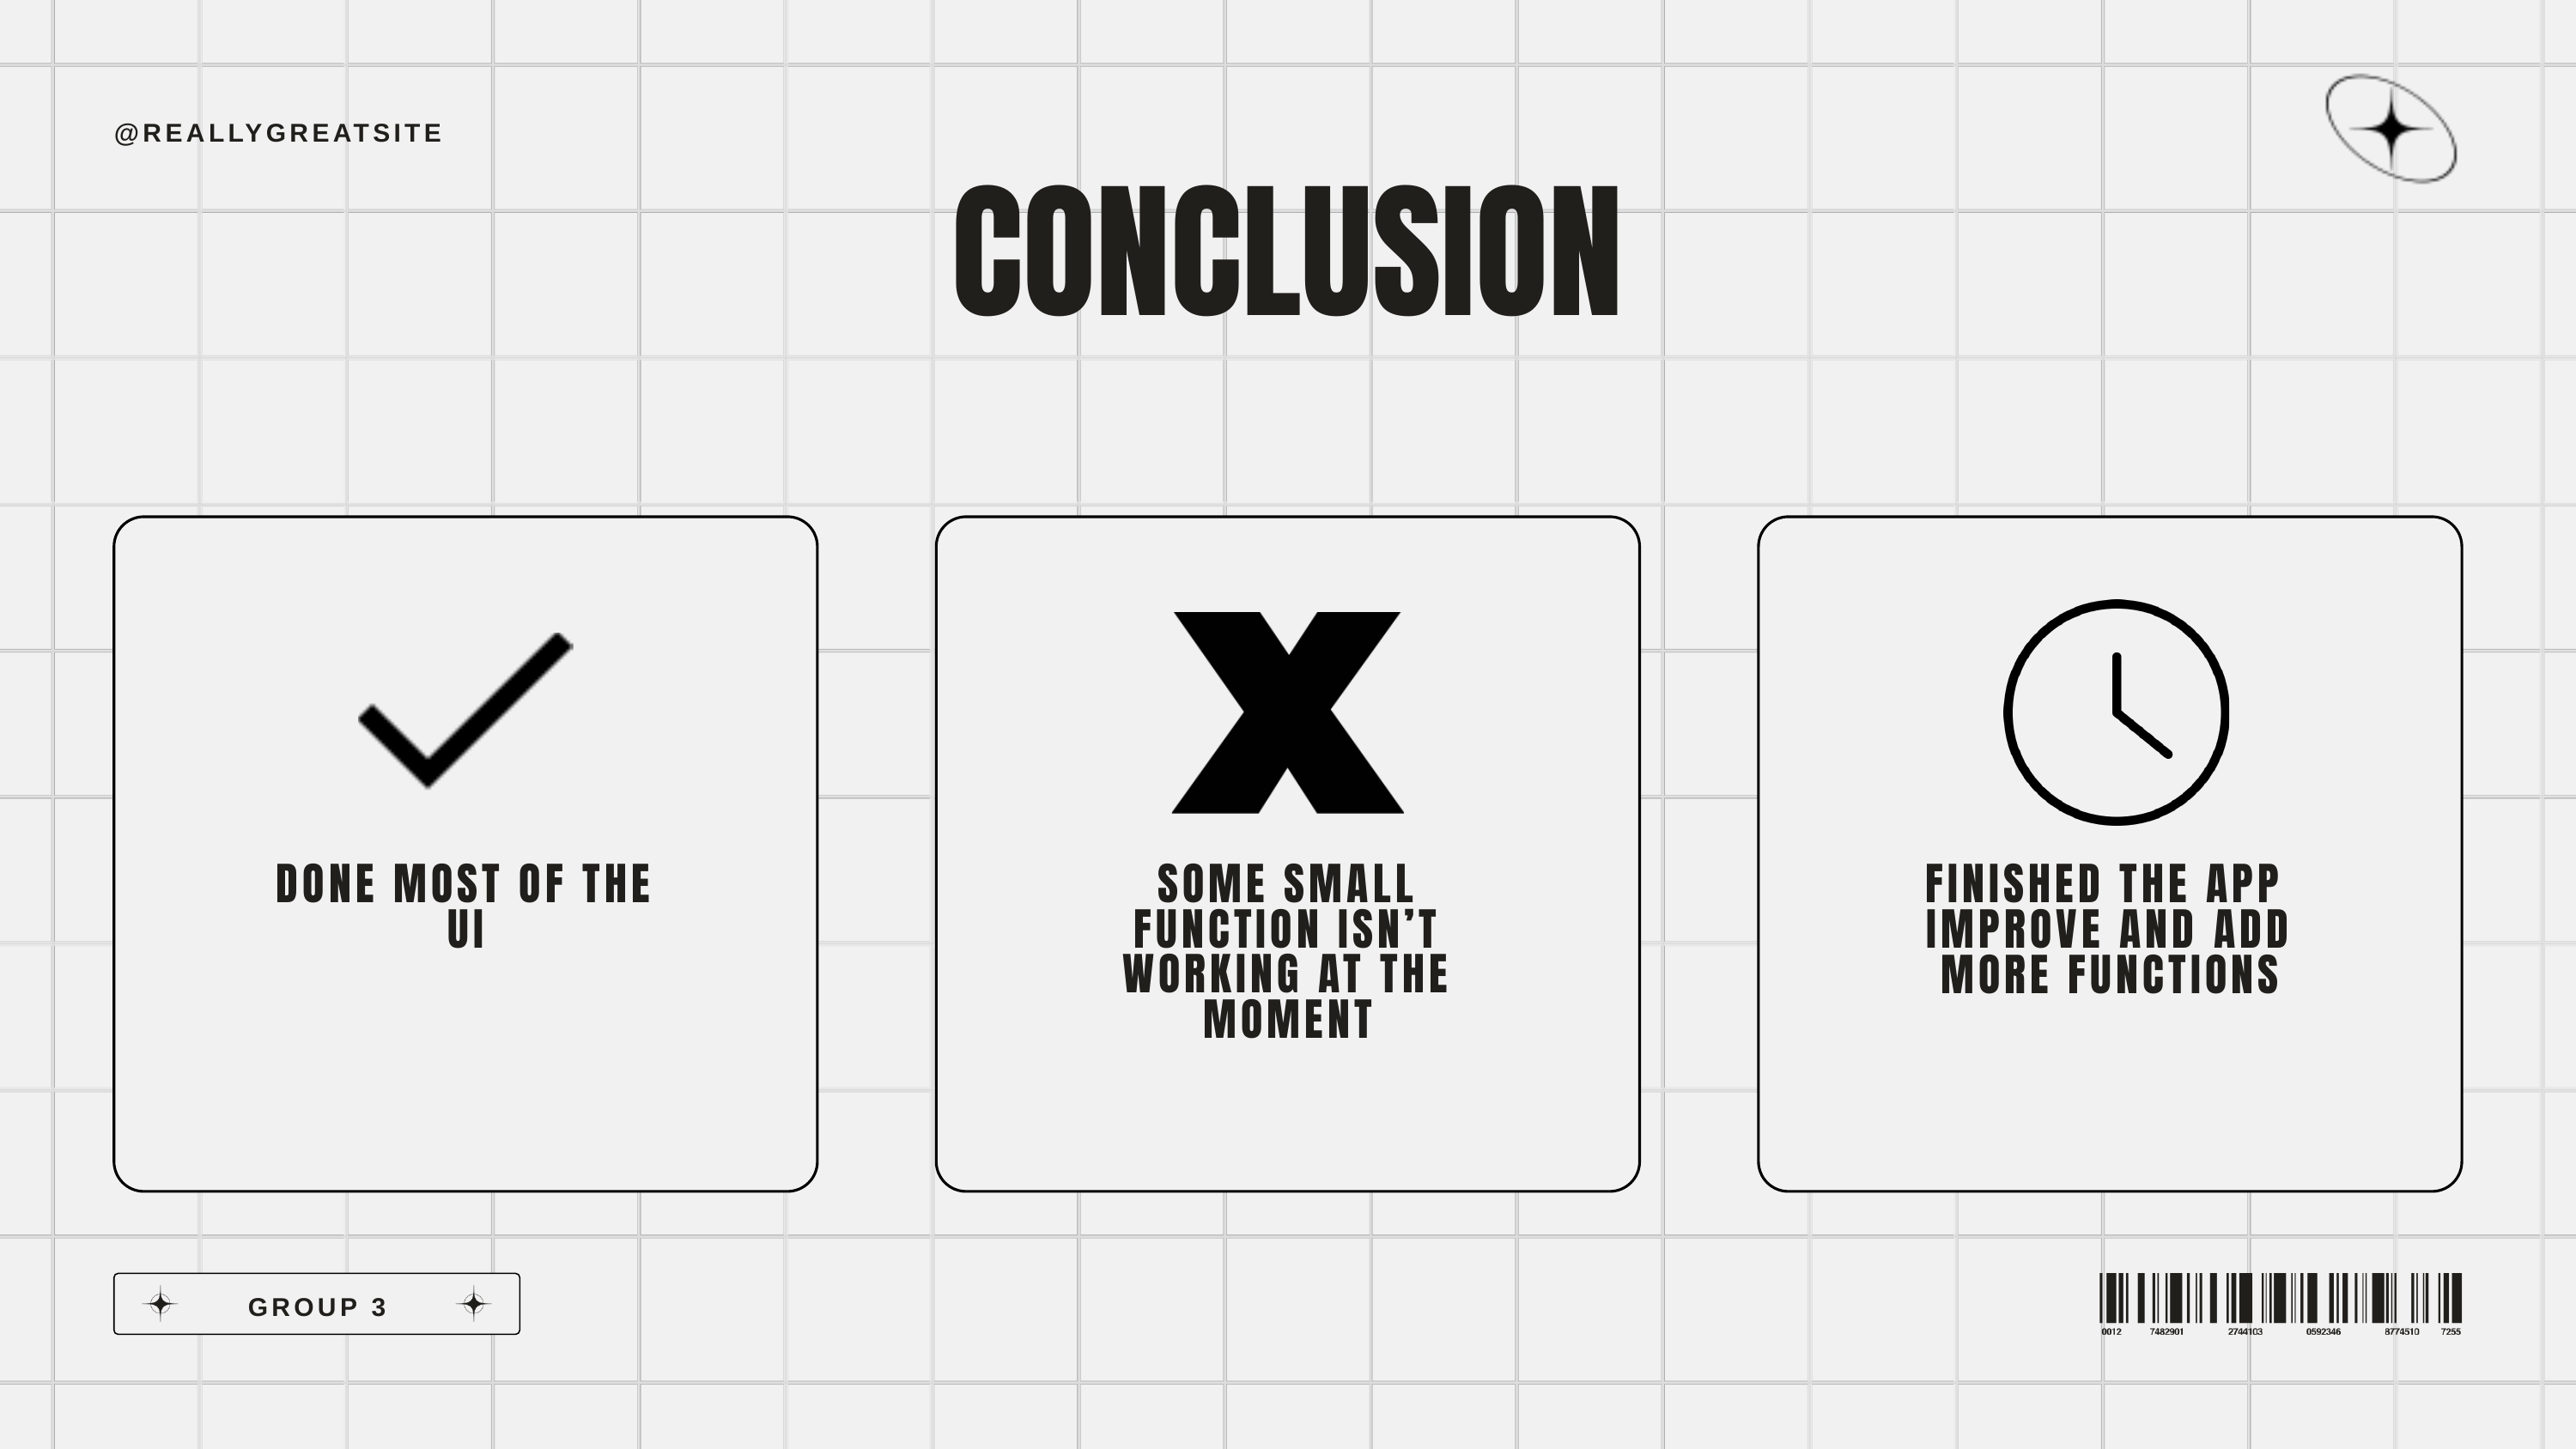

@REALLYGREATSITE
CONCLUSION

DONE MOST OF THE UI
SOME SMALL FUNCTION ISN’T WORKING AT THE MOMENT
FINISHED THE APP
IMPROVE AND ADD MORE FUNCTIONS

GROUP 3